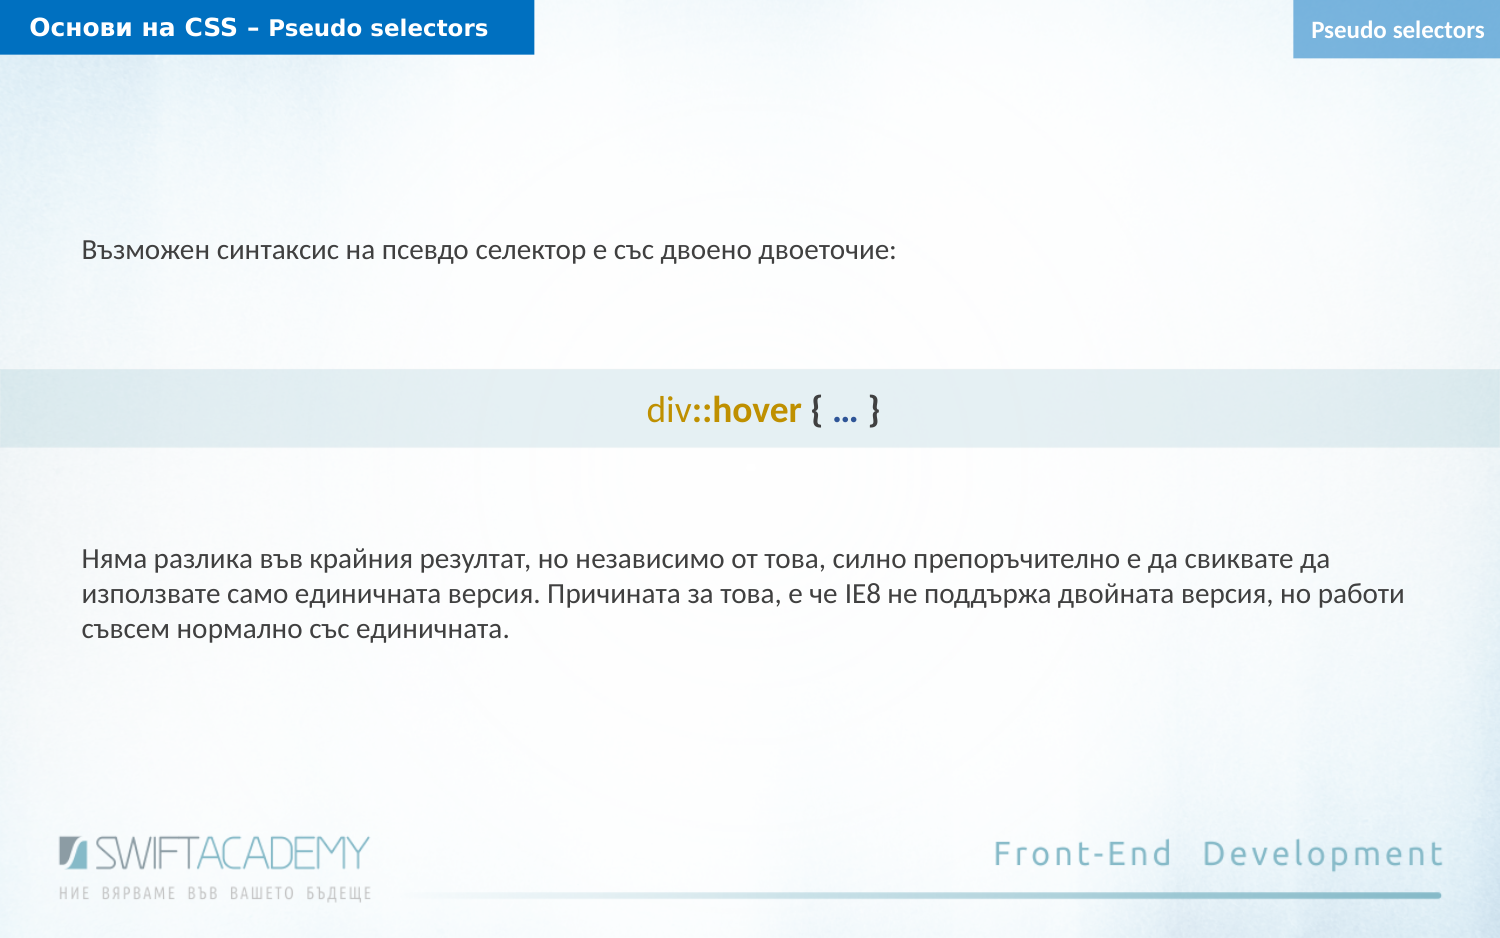

Основи на CSS – Pseudo selectors
Pseudo selectors
Възможен синтаксис на псевдо селектор е със двоено двоеточие:

div::hover { … }
Няма разлика във крайния резултат, но независимо от това, силно препоръчително е да свиквате да използвате само единичната версия. Причината за това, е че IE8 не поддържа двойната версия, но работи съвсем нормално със единичната.